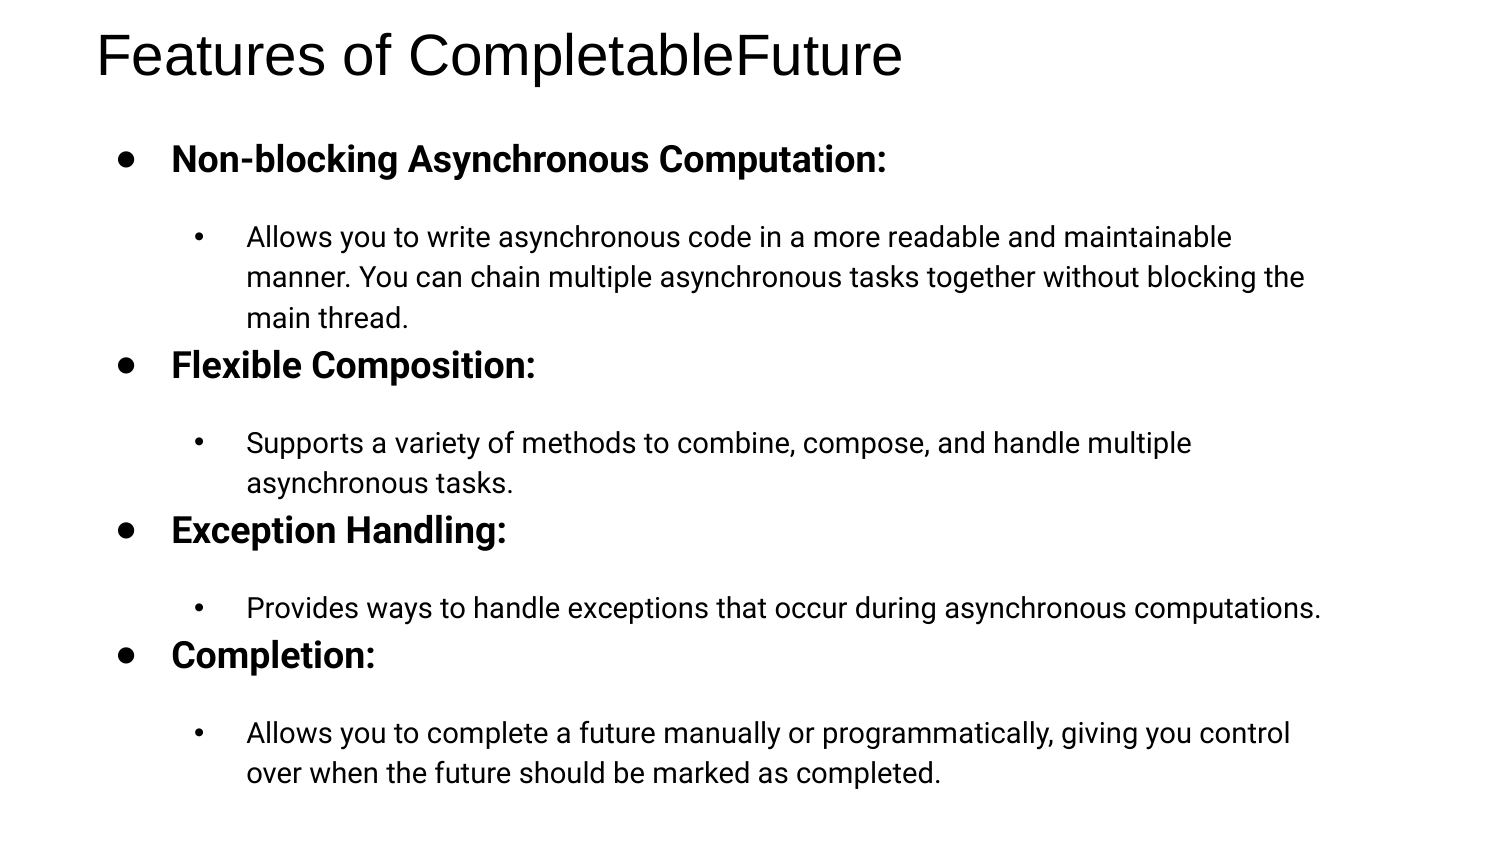

# Features of CompletableFuture
Non-blocking Asynchronous Computation:
Allows you to write asynchronous code in a more readable and maintainable manner. You can chain multiple asynchronous tasks together without blocking the main thread.
Flexible Composition:
Supports a variety of methods to combine, compose, and handle multiple asynchronous tasks.
Exception Handling:
Provides ways to handle exceptions that occur during asynchronous computations.
Completion:
Allows you to complete a future manually or programmatically, giving you control over when the future should be marked as completed.